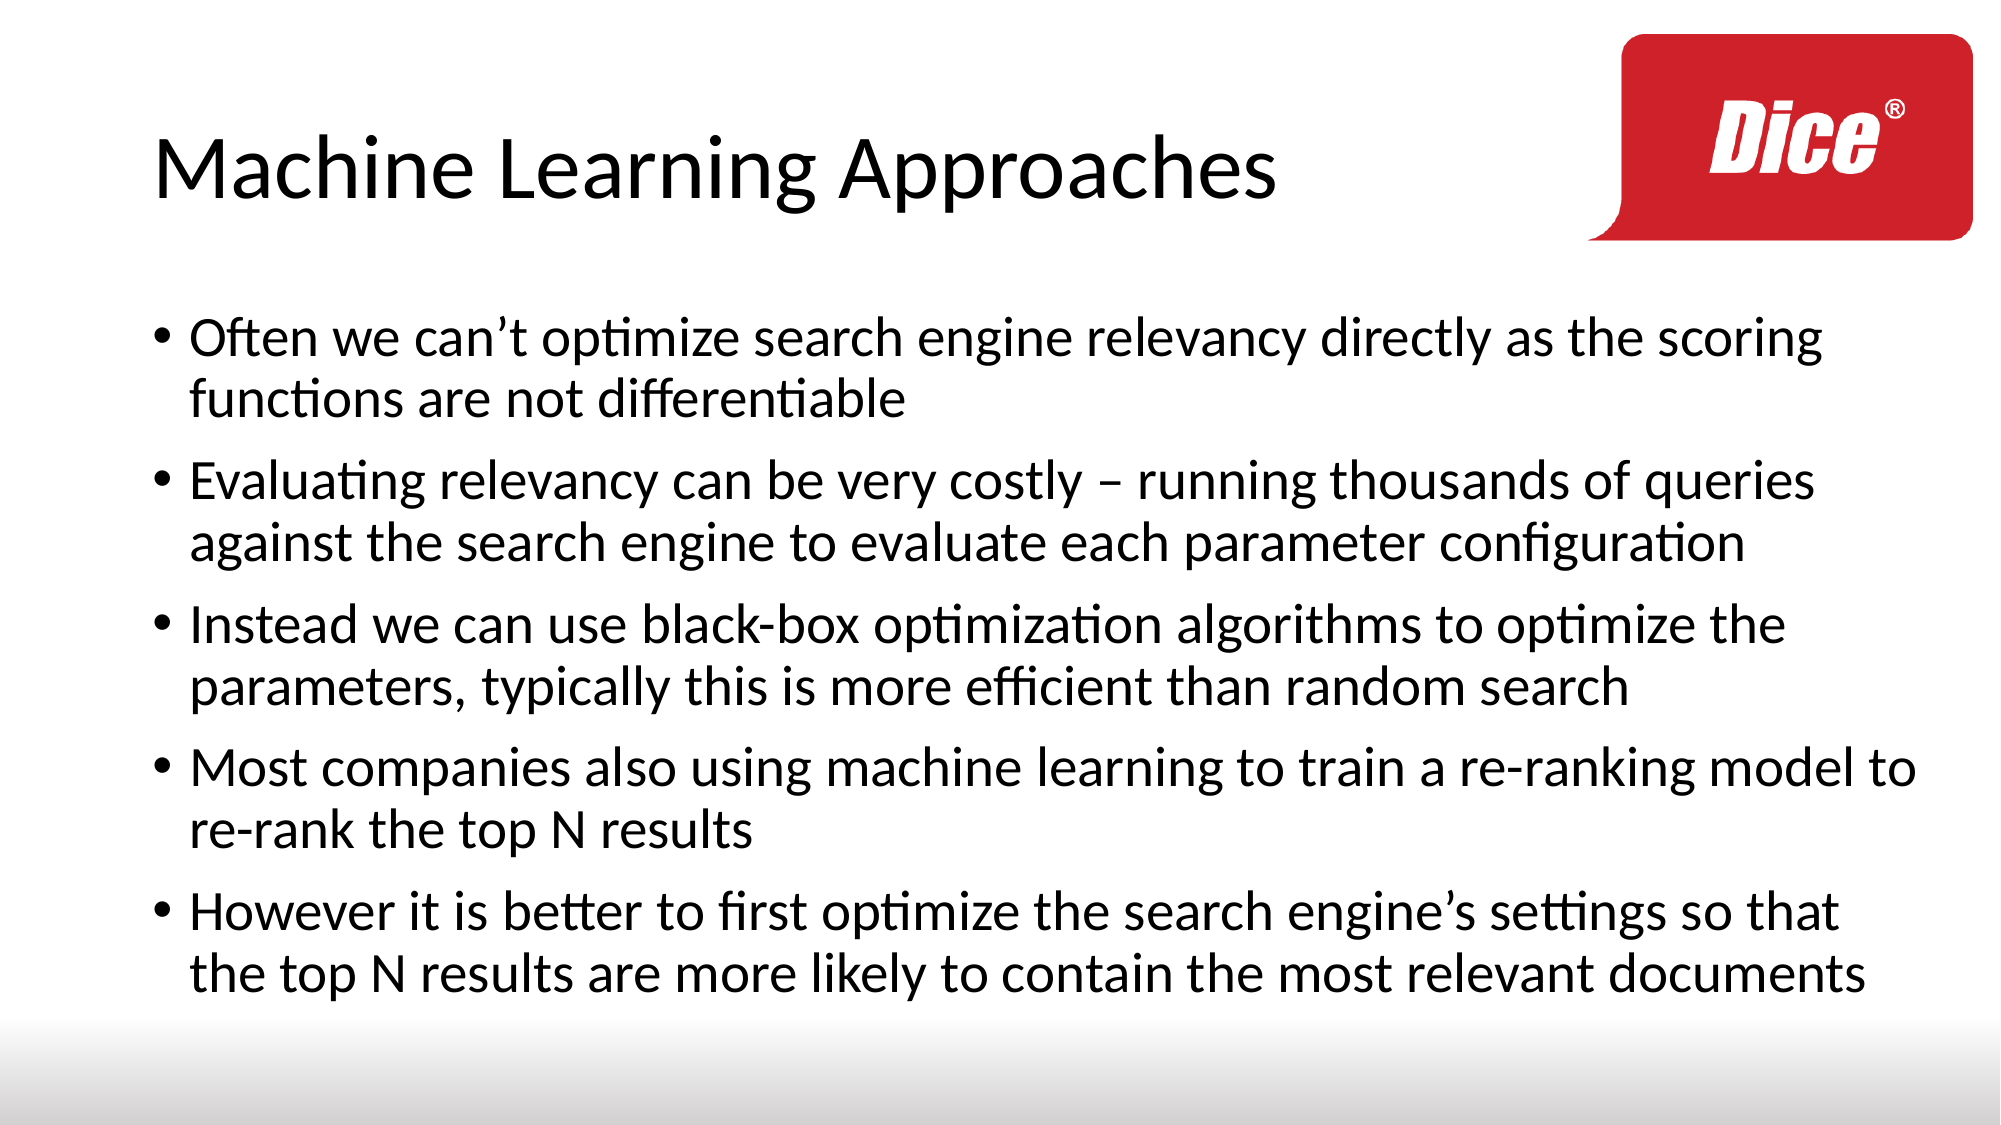

# Machine Learning Approaches
Often we can’t optimize search engine relevancy directly as the scoring functions are not differentiable
Evaluating relevancy can be very costly – running thousands of queries against the search engine to evaluate each parameter configuration
Instead we can use black-box optimization algorithms to optimize the parameters, typically this is more efficient than random search
Most companies also using machine learning to train a re-ranking model to re-rank the top N results
However it is better to first optimize the search engine’s settings so that the top N results are more likely to contain the most relevant documents